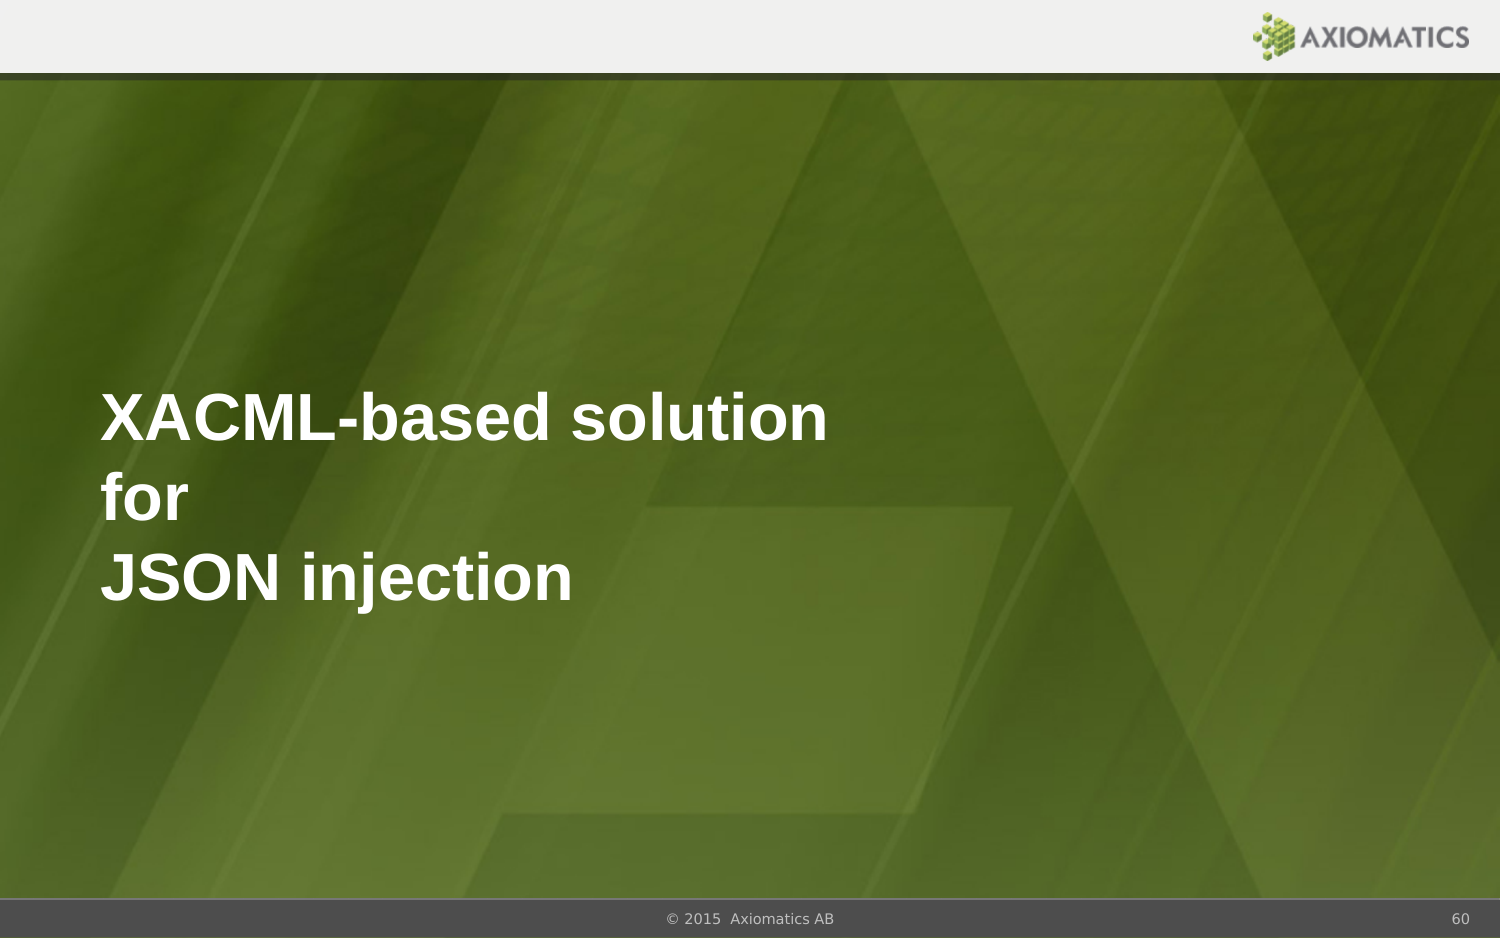

# XACML-based solution for JSON injection
© 2015  Axiomatics AB
60